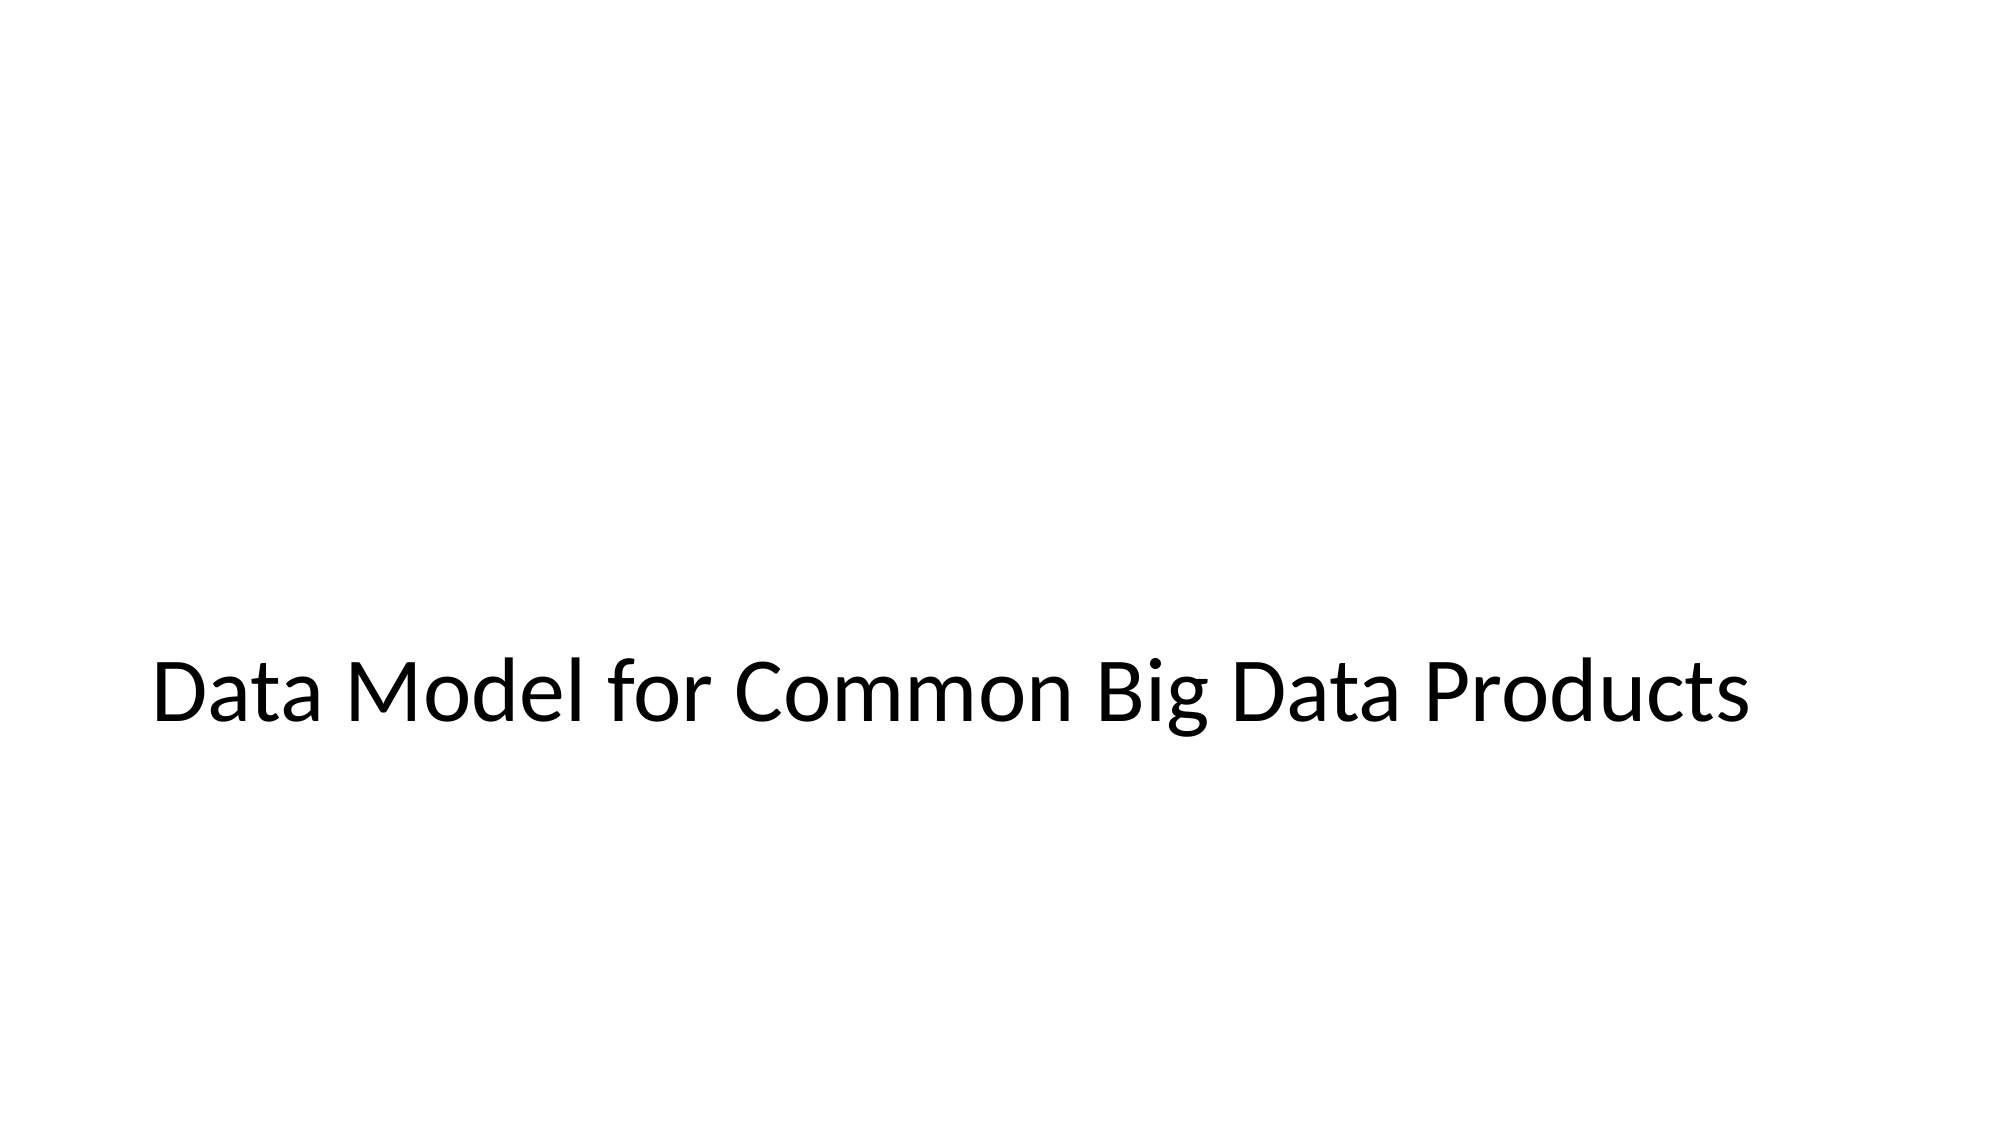

# Data Model for Common Big Data Products